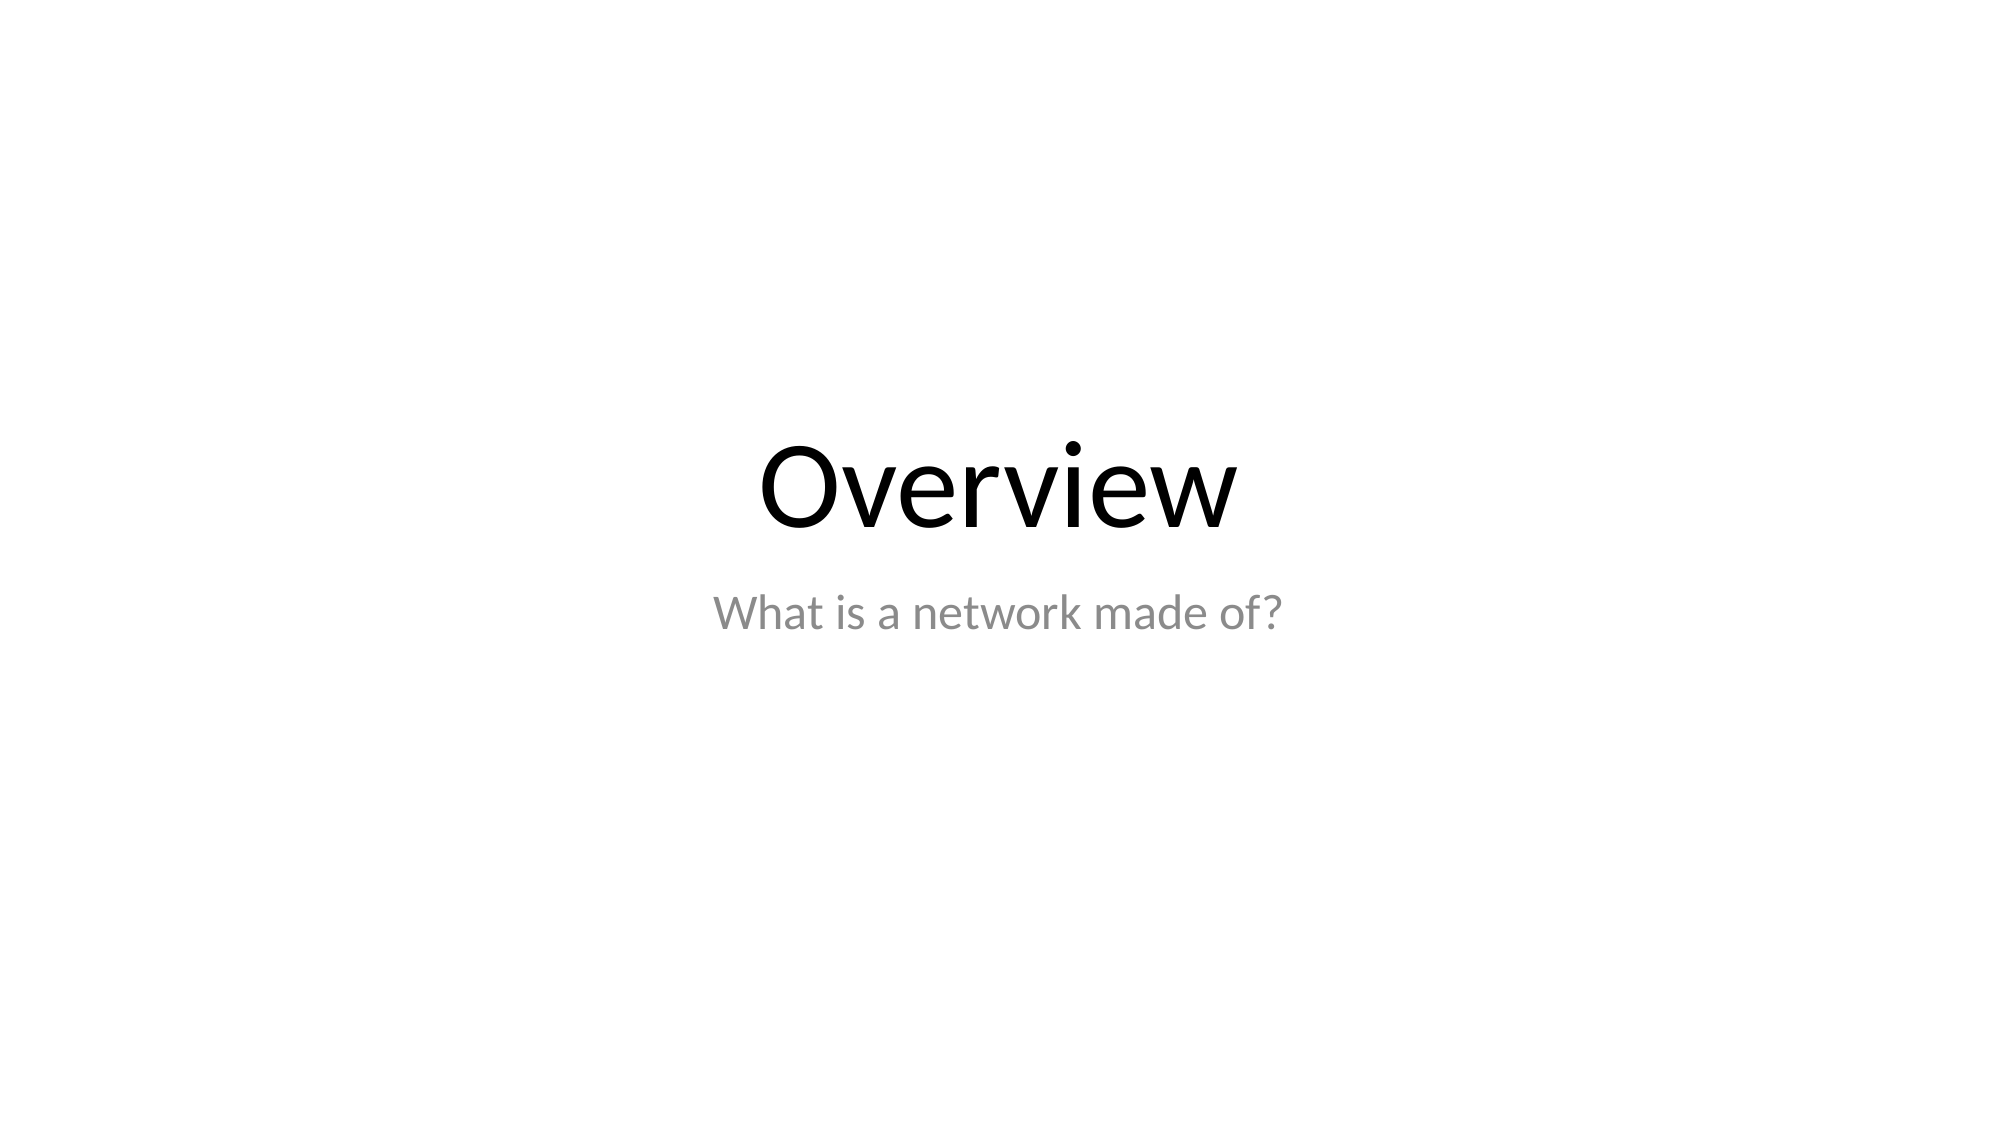

# Overview
What is a network made of?